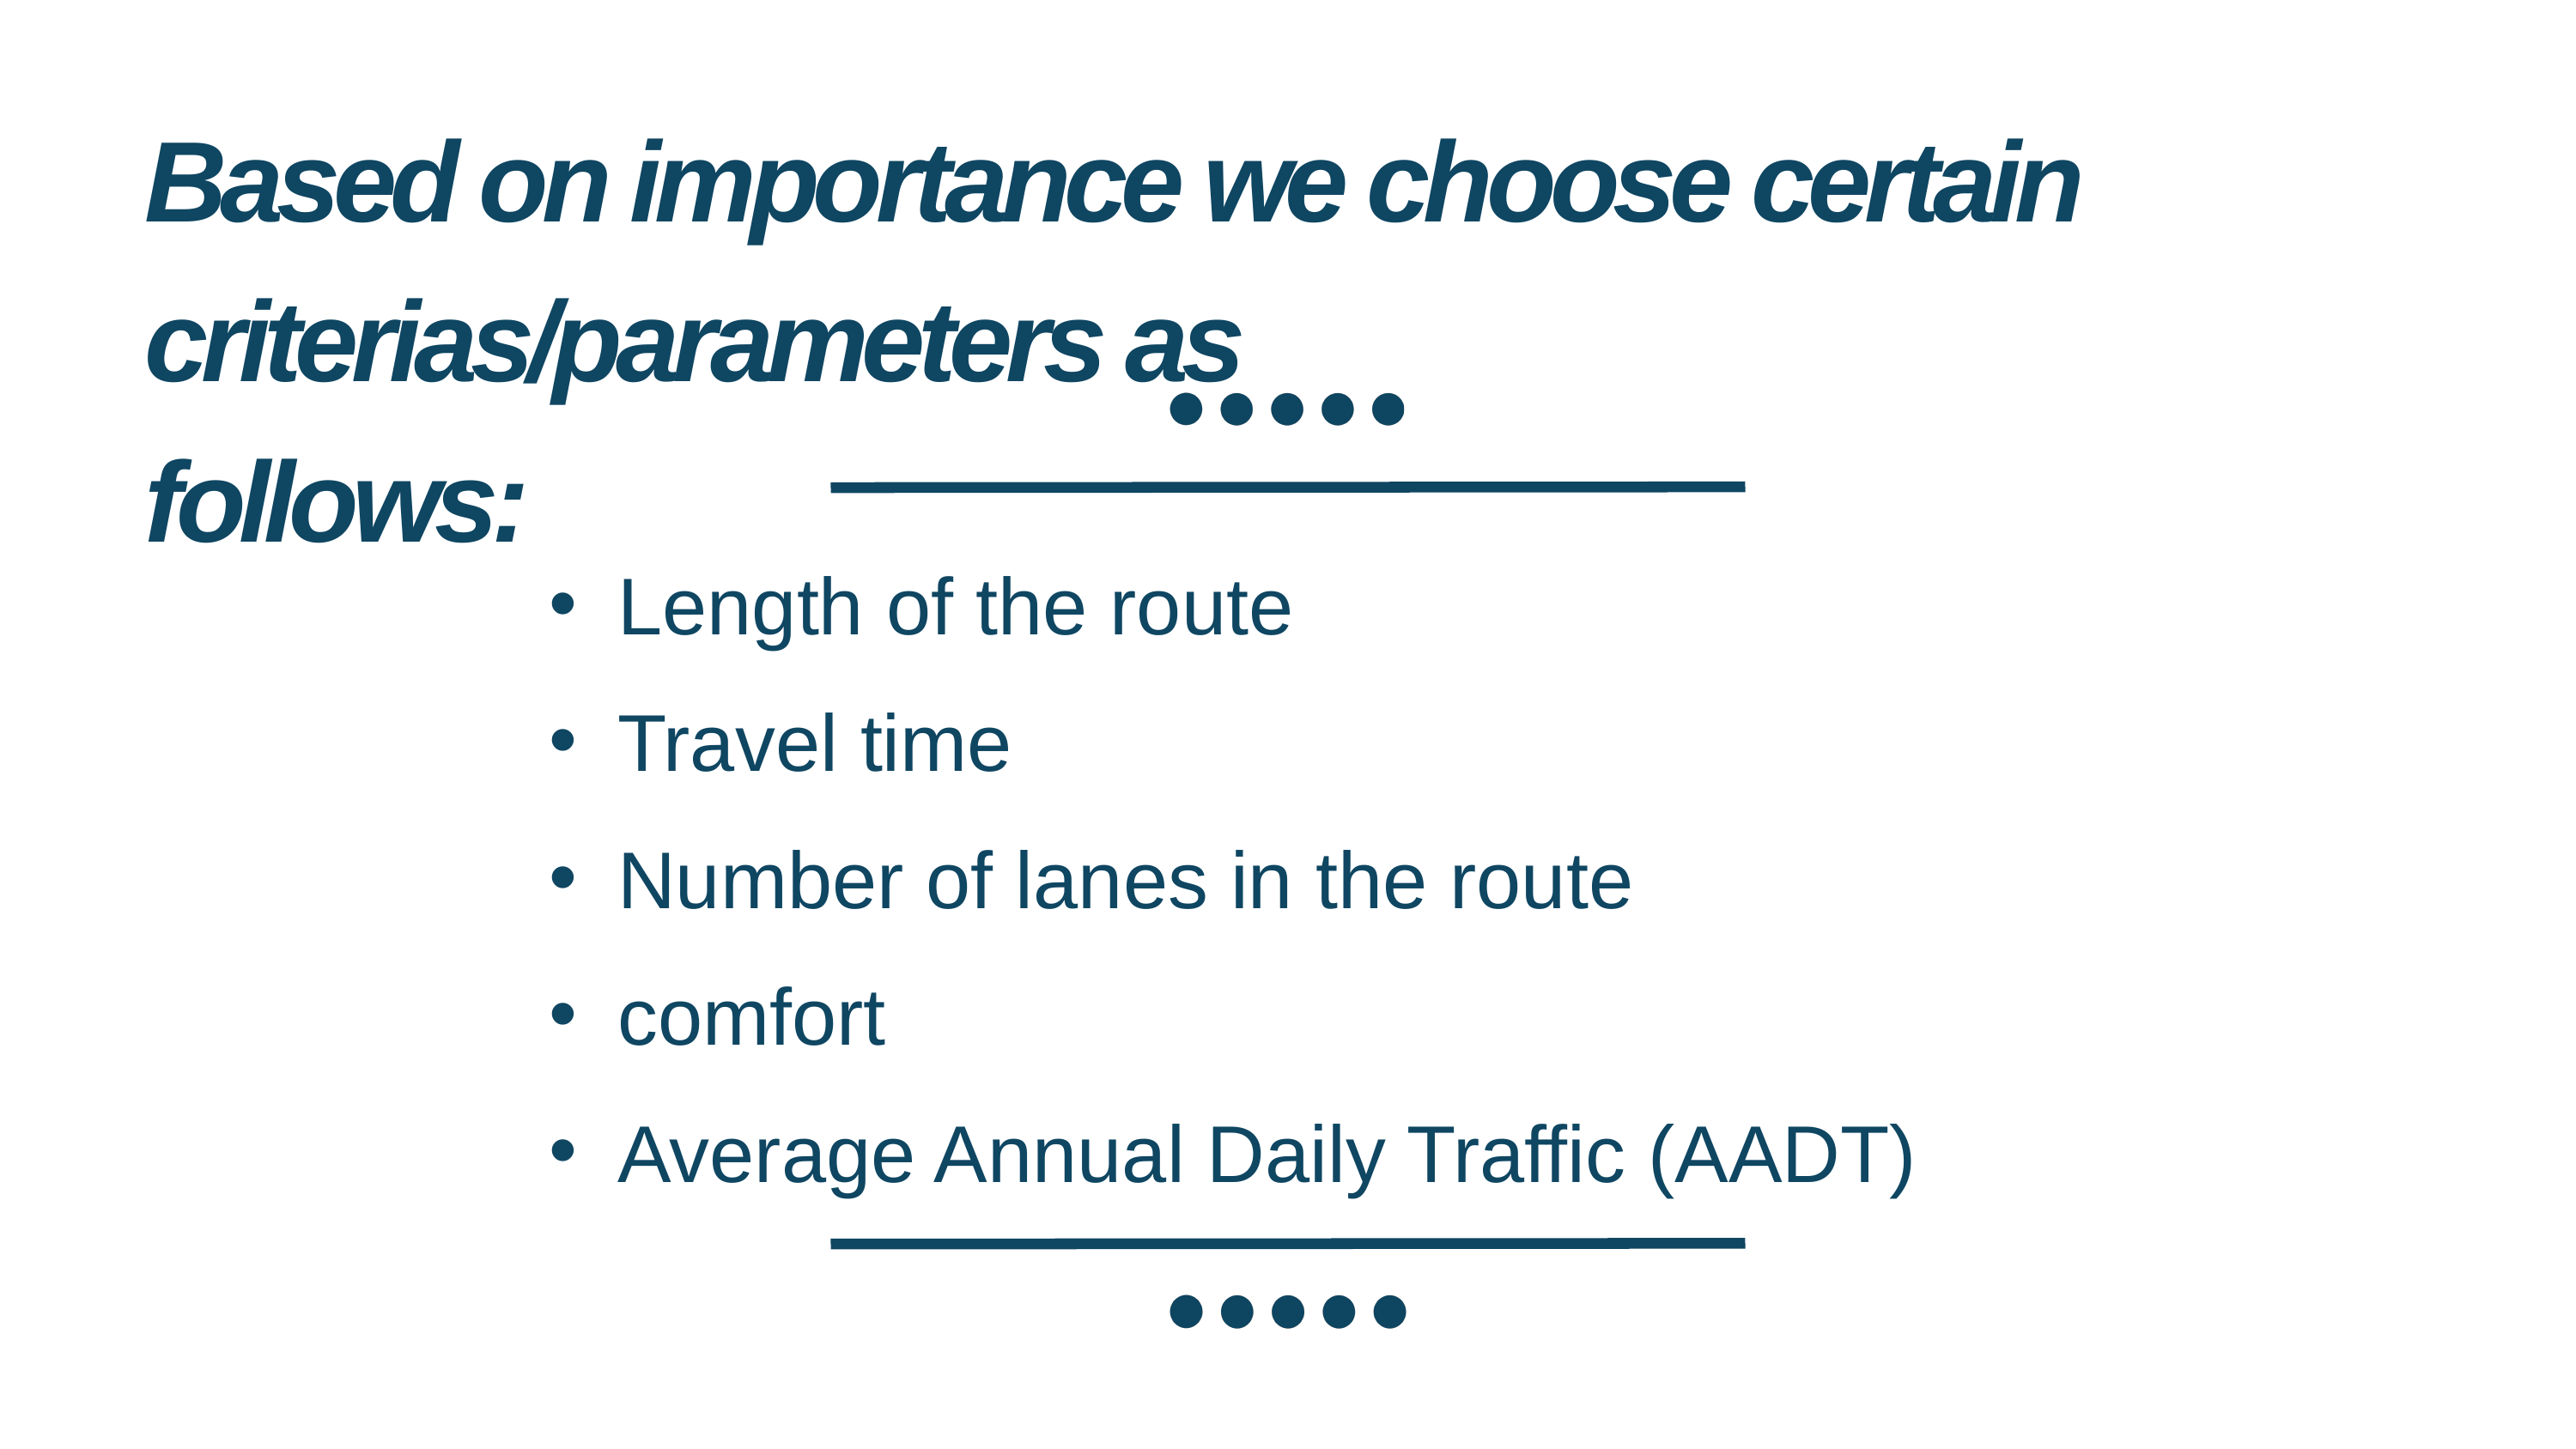

Based on importance we choose certain criterias/parameters as
follows:

Length of the route
Travel time
Number of lanes in the route
comfort
Average Annual Daily Traffic (AADT)